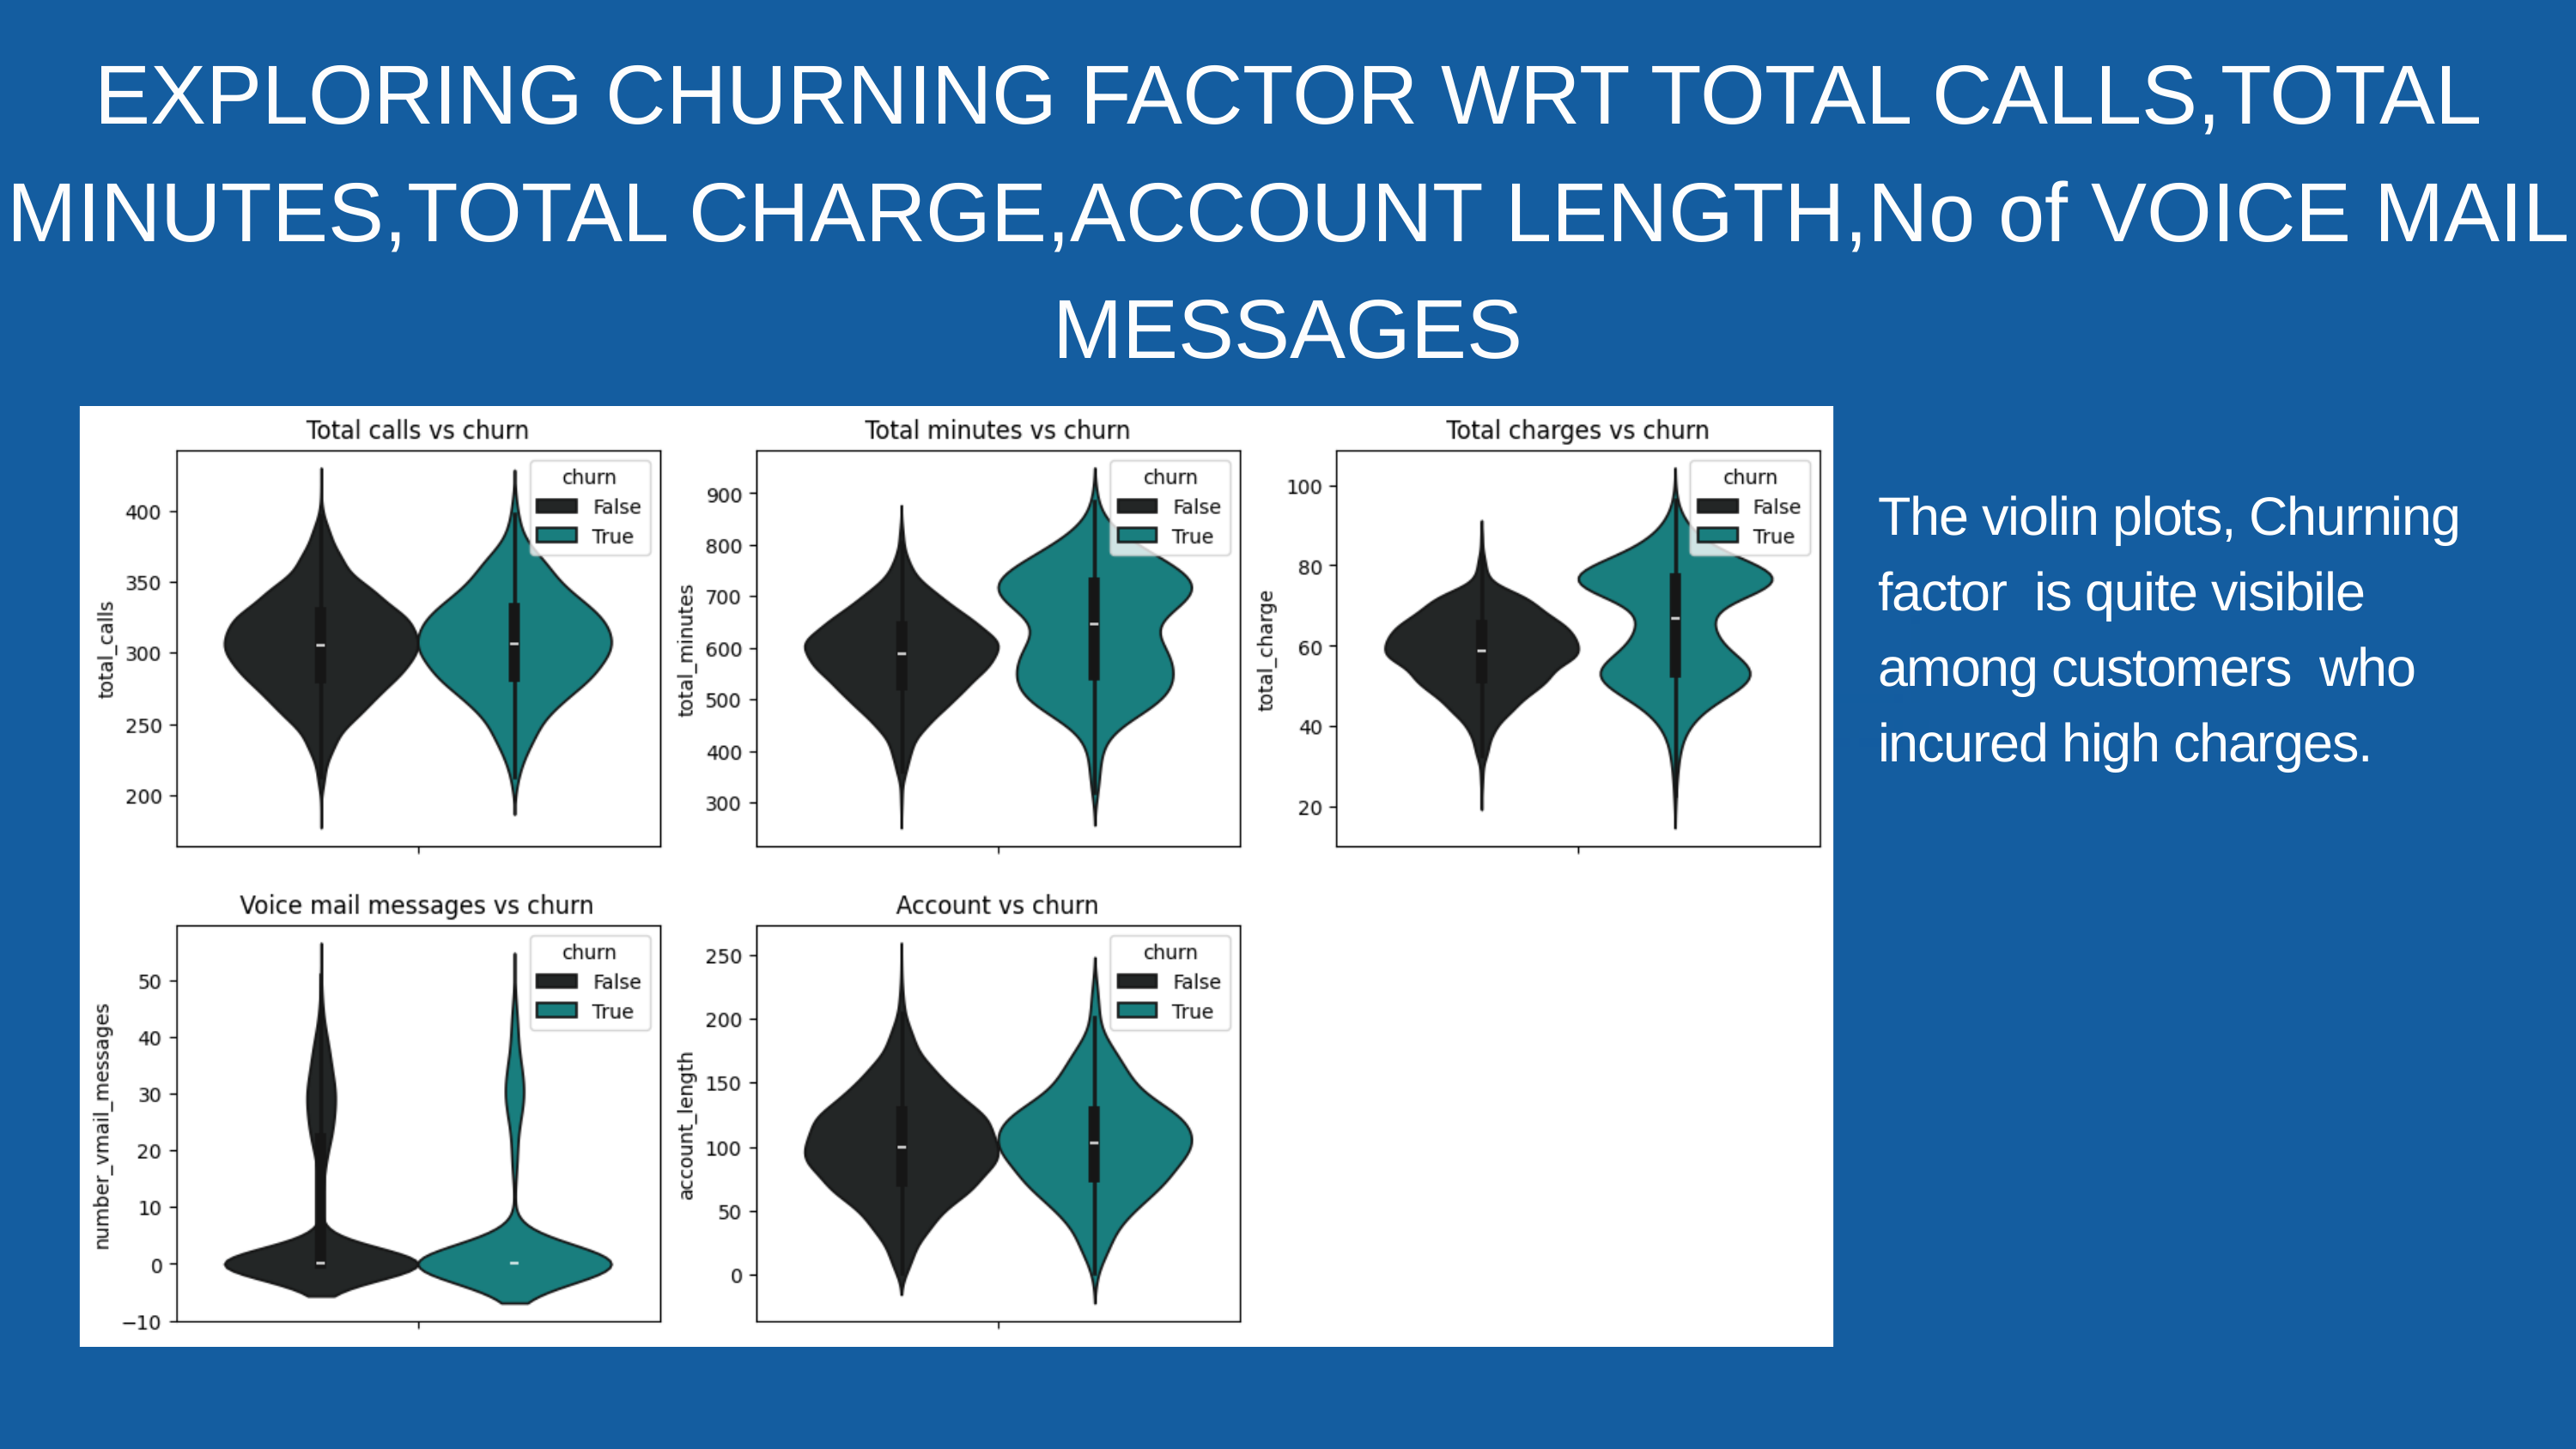

EXPLORING CHURNING FACTOR WRT TOTAL CALLS,TOTAL MINUTES,TOTAL CHARGE,ACCOUNT LENGTH,No of VOICE MAIL MESSAGES

The violin plots, Churning factor  is quite visibile among customers  who incured high charges.